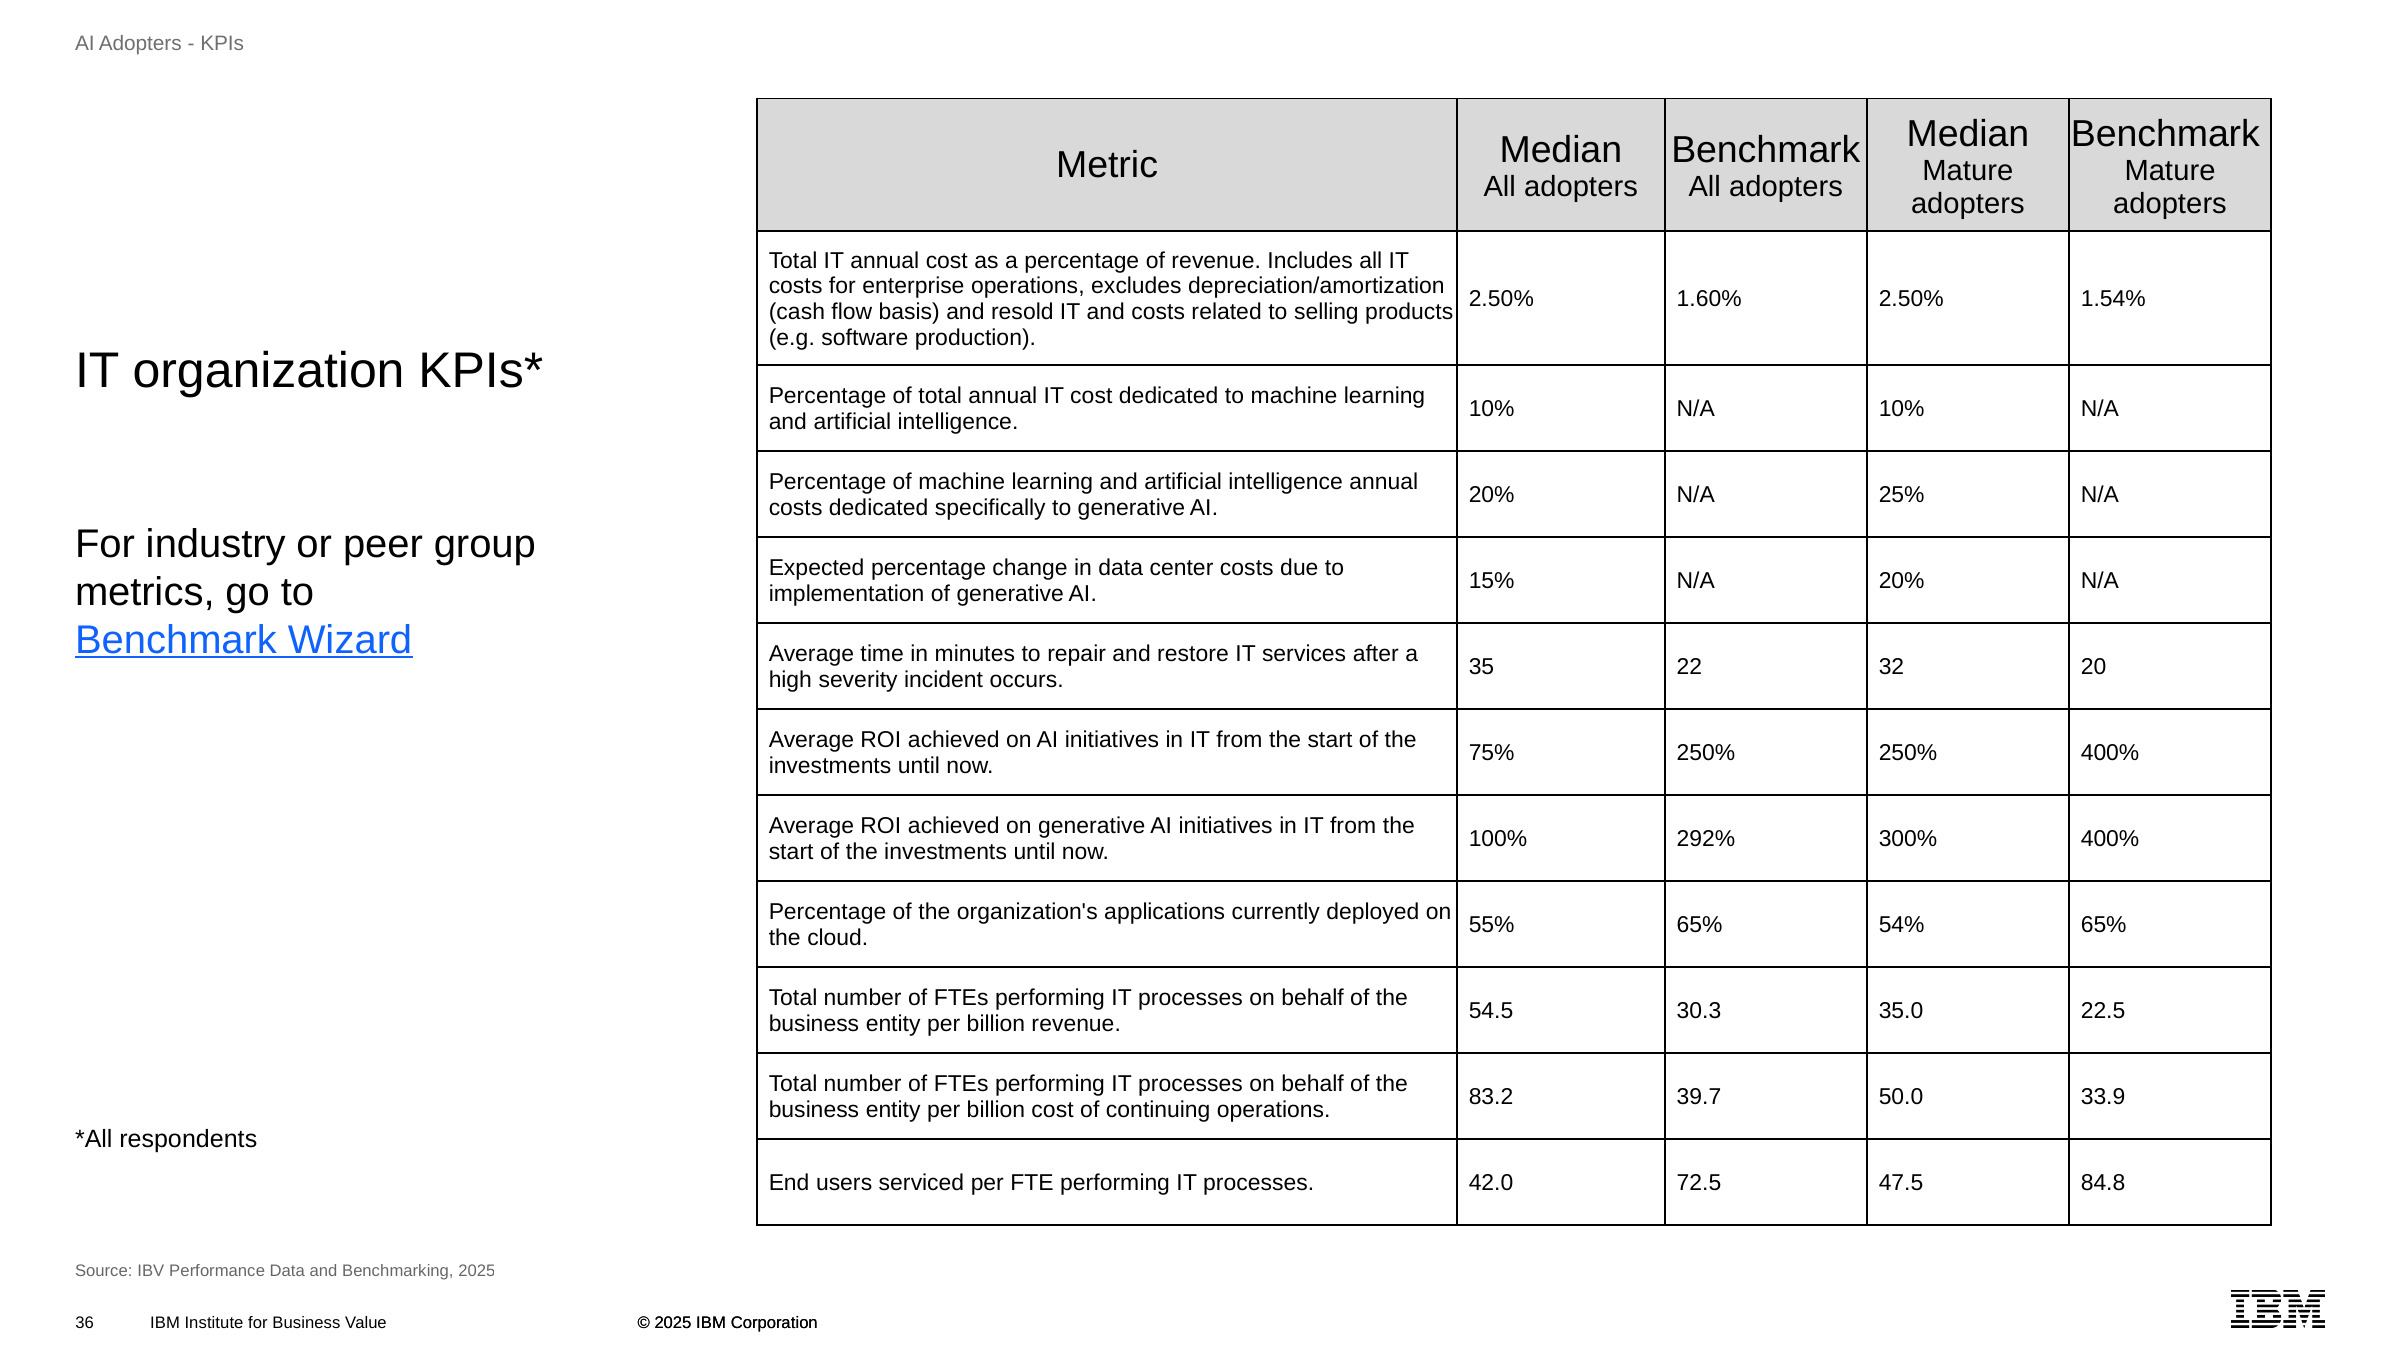

AI Adopters - KPIs
| Metric | Median All adopters | Benchmark All adopters | Median Mature adopters | Benchmark Mature adopters |
| --- | --- | --- | --- | --- |
| Total IT annual cost as a percentage of revenue. Includes all IT costs for enterprise operations, excludes depreciation/amortization (cash flow basis) and resold IT and costs related to selling products (e.g. software production). | 2.50% | 1.60% | 2.50% | 1.54% |
| Percentage of total annual IT cost dedicated to machine learning and artificial intelligence. | 10% | N/A | 10% | N/A |
| Percentage of machine learning and artificial intelligence annual costs dedicated specifically to generative AI. | 20% | N/A | 25% | N/A |
| Expected percentage change in data center costs due to implementation of generative AI. | 15% | N/A | 20% | N/A |
| Average time in minutes to repair and restore IT services after a high severity incident occurs. | 35 | 22 | 32 | 20 |
| Average ROI achieved on AI initiatives in IT from the start of the investments until now. | 75% | 250% | 250% | 400% |
| Average ROI achieved on generative AI initiatives in IT from the start of the investments until now. | 100% | 292% | 300% | 400% |
| Percentage of the organization's applications currently deployed on the cloud. | 55% | 65% | 54% | 65% |
| Total number of FTEs performing IT processes on behalf of the business entity per billion revenue. | 54.5 | 30.3 | 35.0 | 22.5 |
| Total number of FTEs performing IT processes on behalf of the business entity per billion cost of continuing operations. | 83.2 | 39.7 | 50.0 | 33.9 |
| End users serviced per FTE performing IT processes. | 42.0 | 72.5 | 47.5 | 84.8 |
# IT organization KPIs* For industry or peer group metrics, go to Benchmark Wizard *All respondents
Source: IBV Performance Data and Benchmarking, 2025